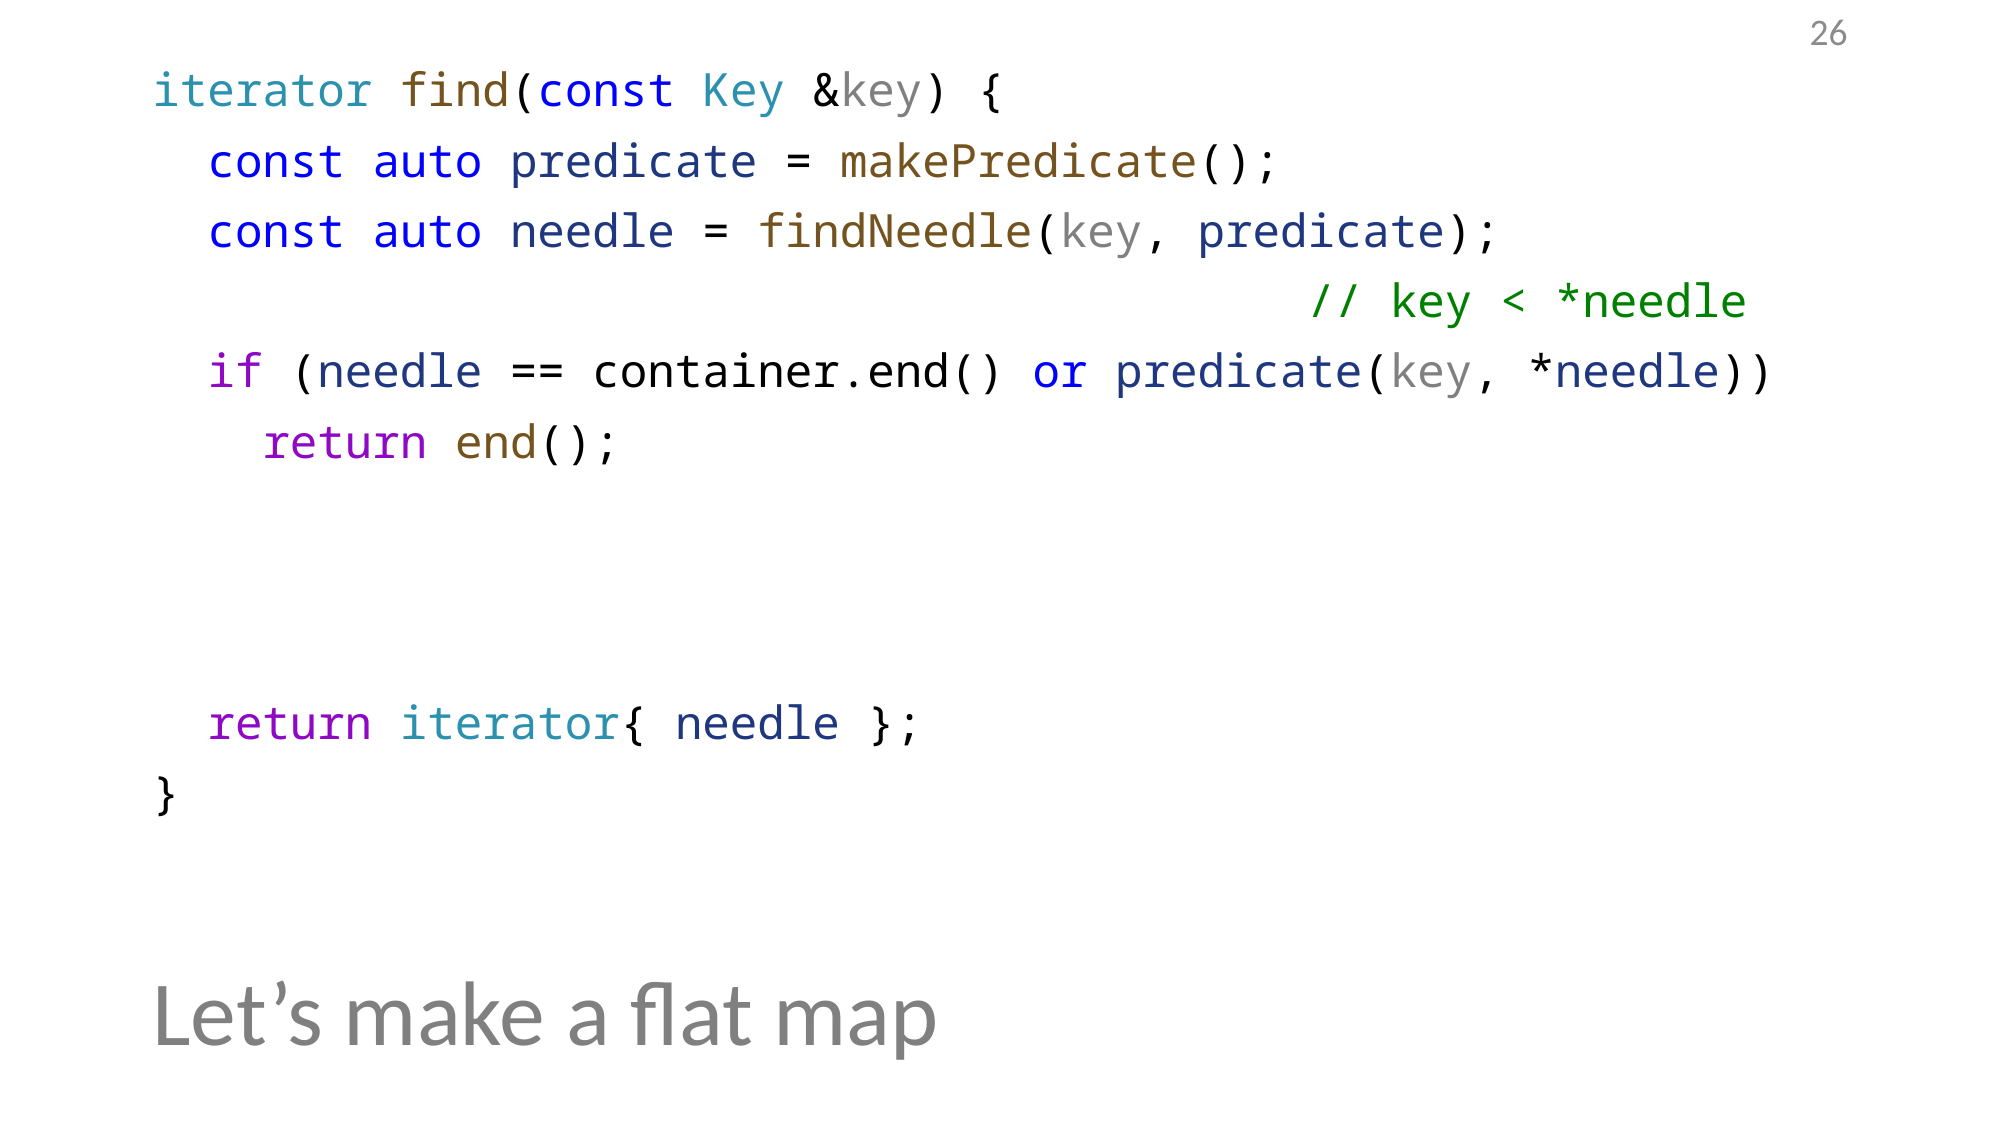

26
iterator find(const Key &key) {
  const auto predicate = makePredicate();
  const auto needle = findNeedle(key, predicate);
                                          // key < *needle
  if (needle == container.end() or predicate(key, *needle))
    return end();

  return iterator{ needle };
}
# Let’s make a flat map